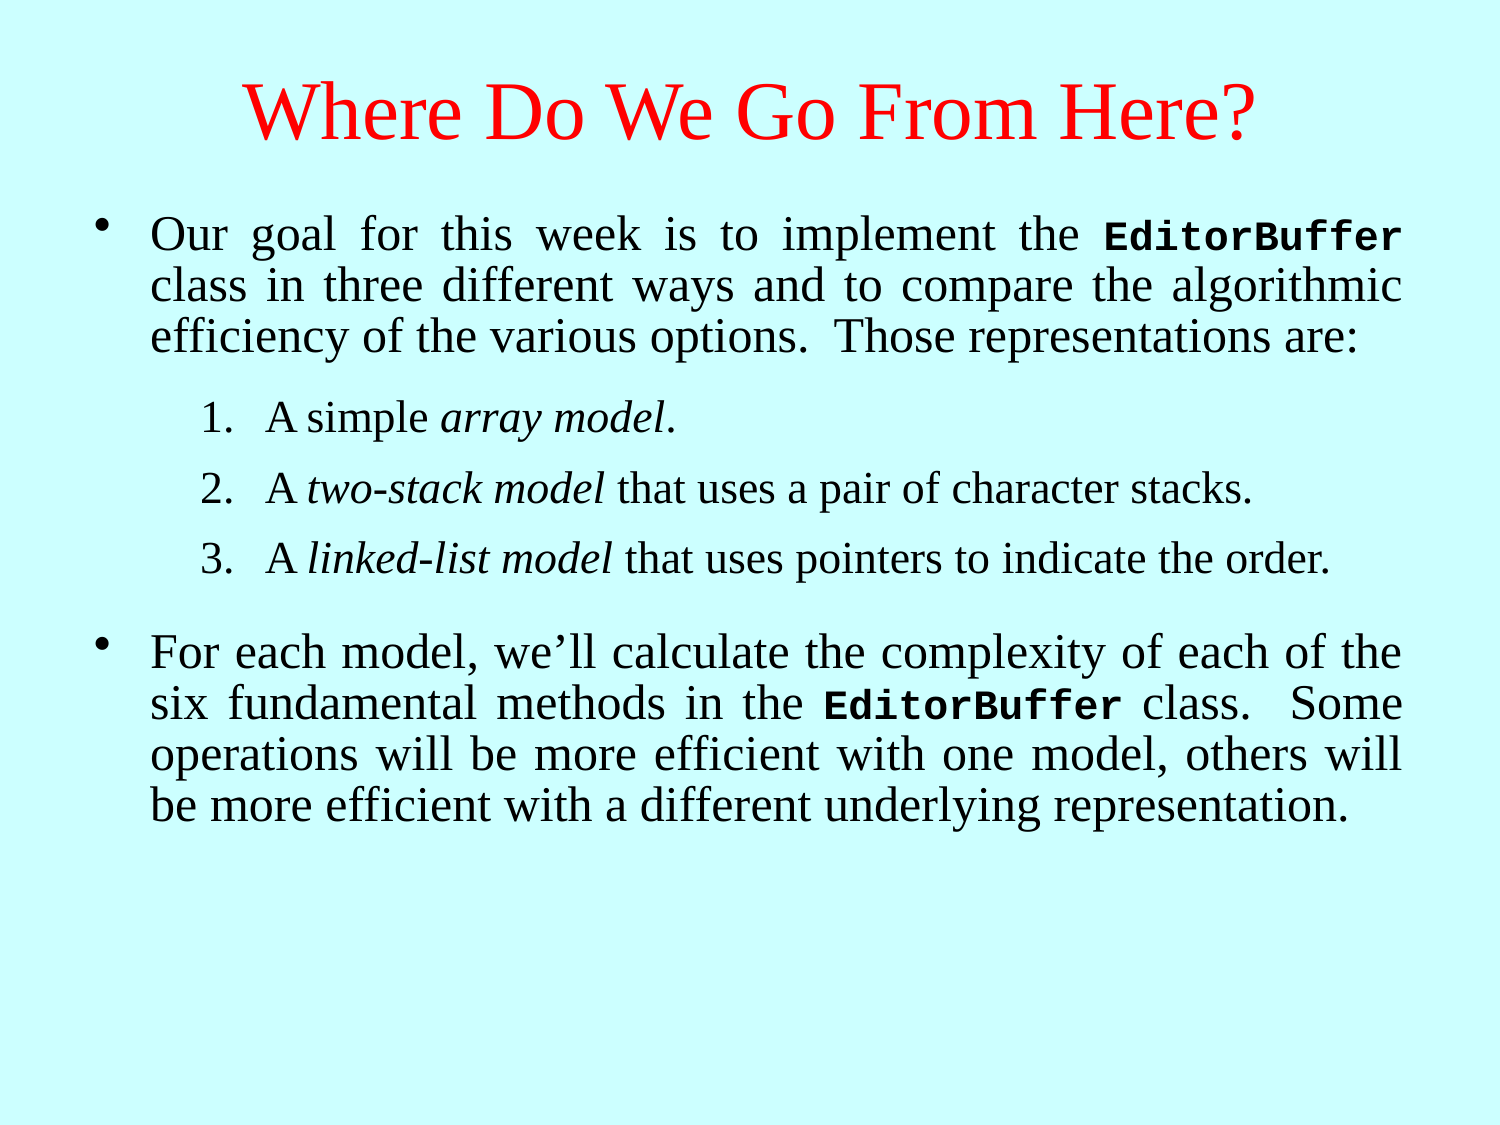

# Where Do We Go From Here?
Our goal for this week is to implement the EditorBuffer class in three different ways and to compare the algorithmic efficiency of the various options.  Those representations are:
1.
A simple array model.
2.
A two-stack model that uses a pair of character stacks.
3.
A linked-list model that uses pointers to indicate the order.
For each model, we’ll calculate the complexity of each of the six fundamental methods in the EditorBuffer class.  Some operations will be more efficient with one model, others will be more efficient with a different underlying representation.